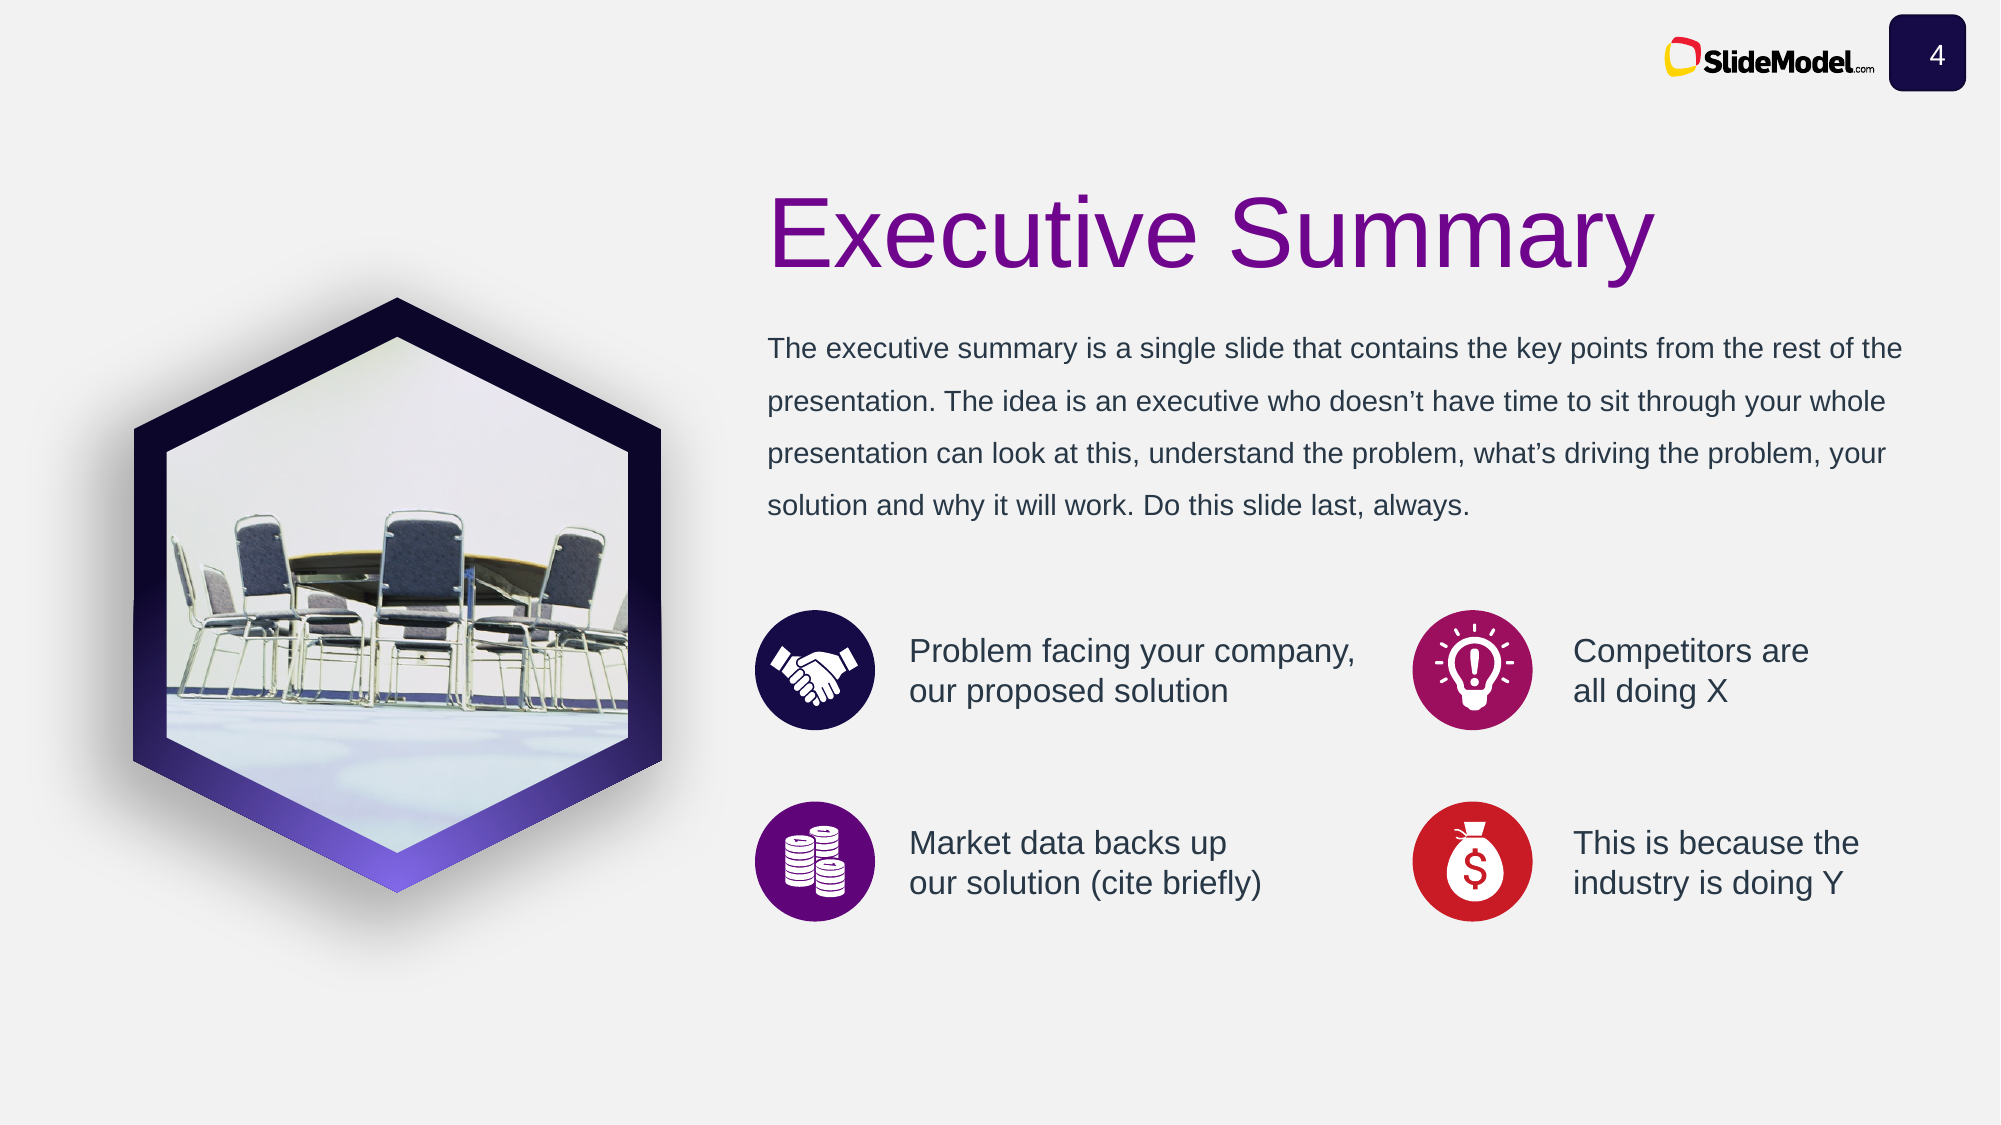

4
Executive Summary

The executive summary is a single slide that contains the key points from the rest of the presentation. The idea is an executive who doesn’t have time to sit through your whole presentation can look at this, understand the problem, what’s driving the problem, your solution and why it will work. Do this slide last, always.

Problem facing your company, our proposed solution

Competitors are all doing X

Market data backs up our solution (cite briefly)

This is because the industry is doing Y